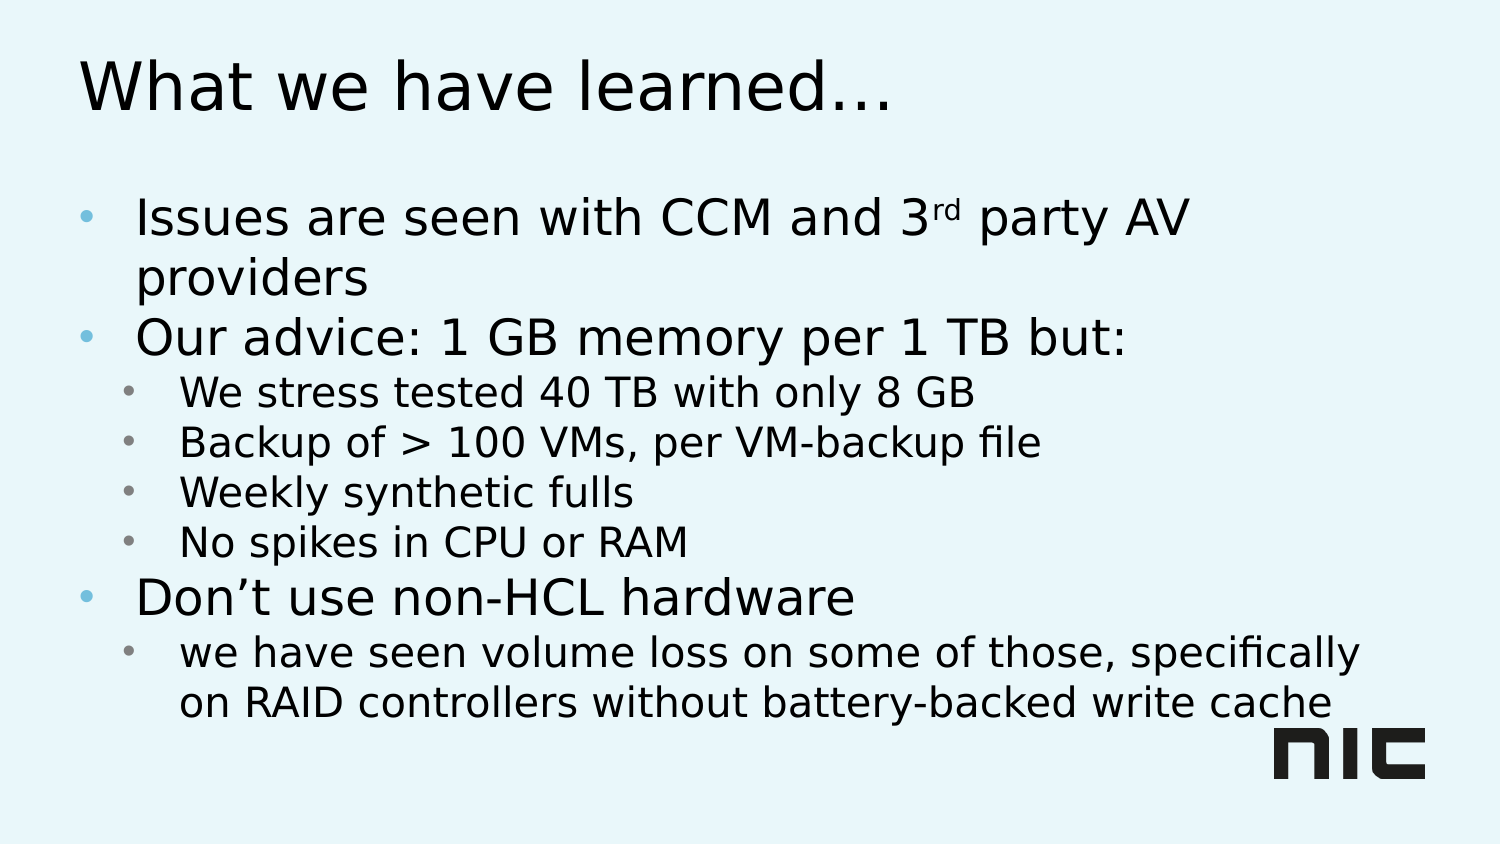

# What we have learned…
Issues are seen with CCM and 3rd party AV providers
Our advice: 1 GB memory per 1 TB but:
We stress tested 40 TB with only 8 GB
Backup of > 100 VMs, per VM-backup file
Weekly synthetic fulls
No spikes in CPU or RAM
Don’t use non-HCL hardware
we have seen volume loss on some of those, specifically on RAID controllers without battery-backed write cache